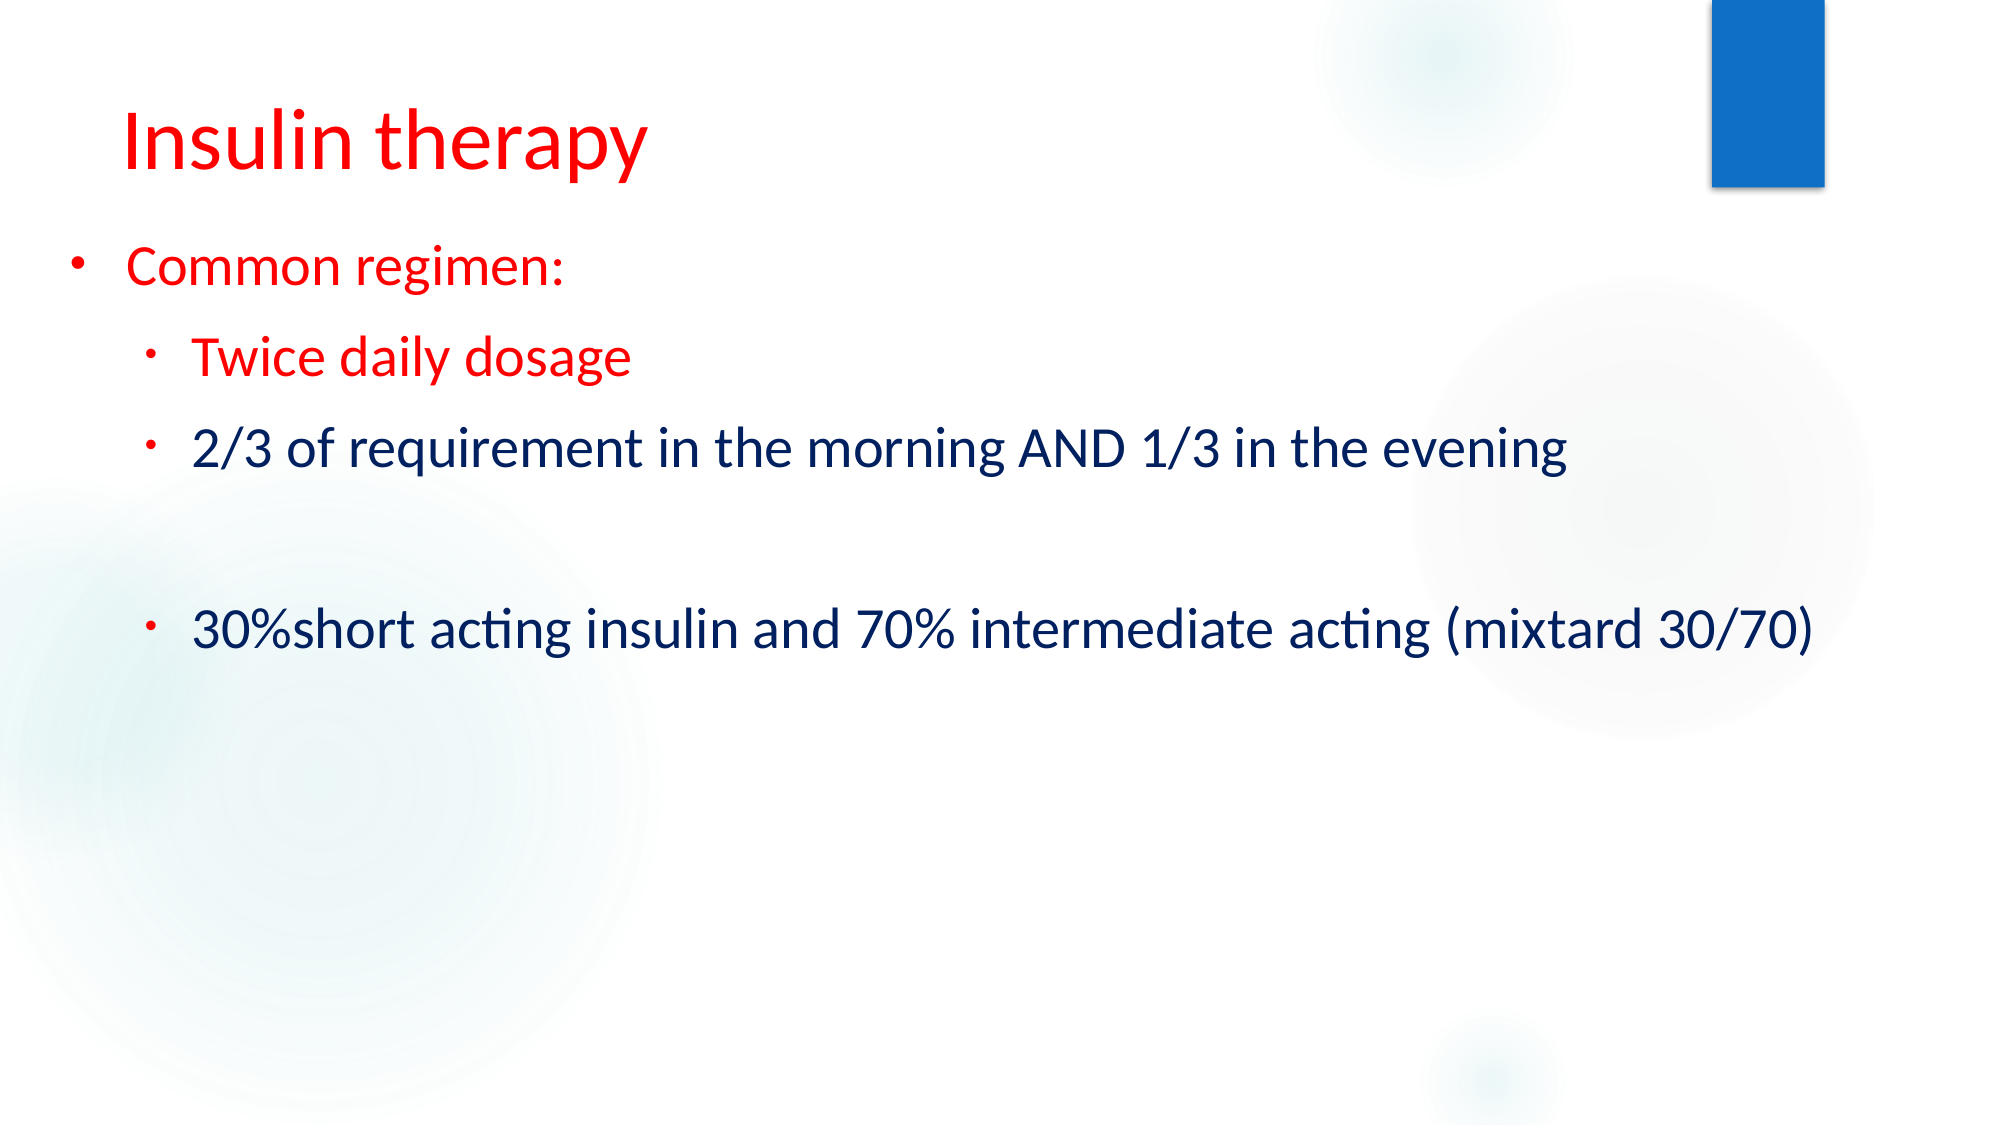

# Insulin therapy
Common regimen:
Twice daily dosage
2/3 of requirement in the morning AND 1/3 in the evening

30%short acting insulin and 70% intermediate acting (mixtard 30/70)